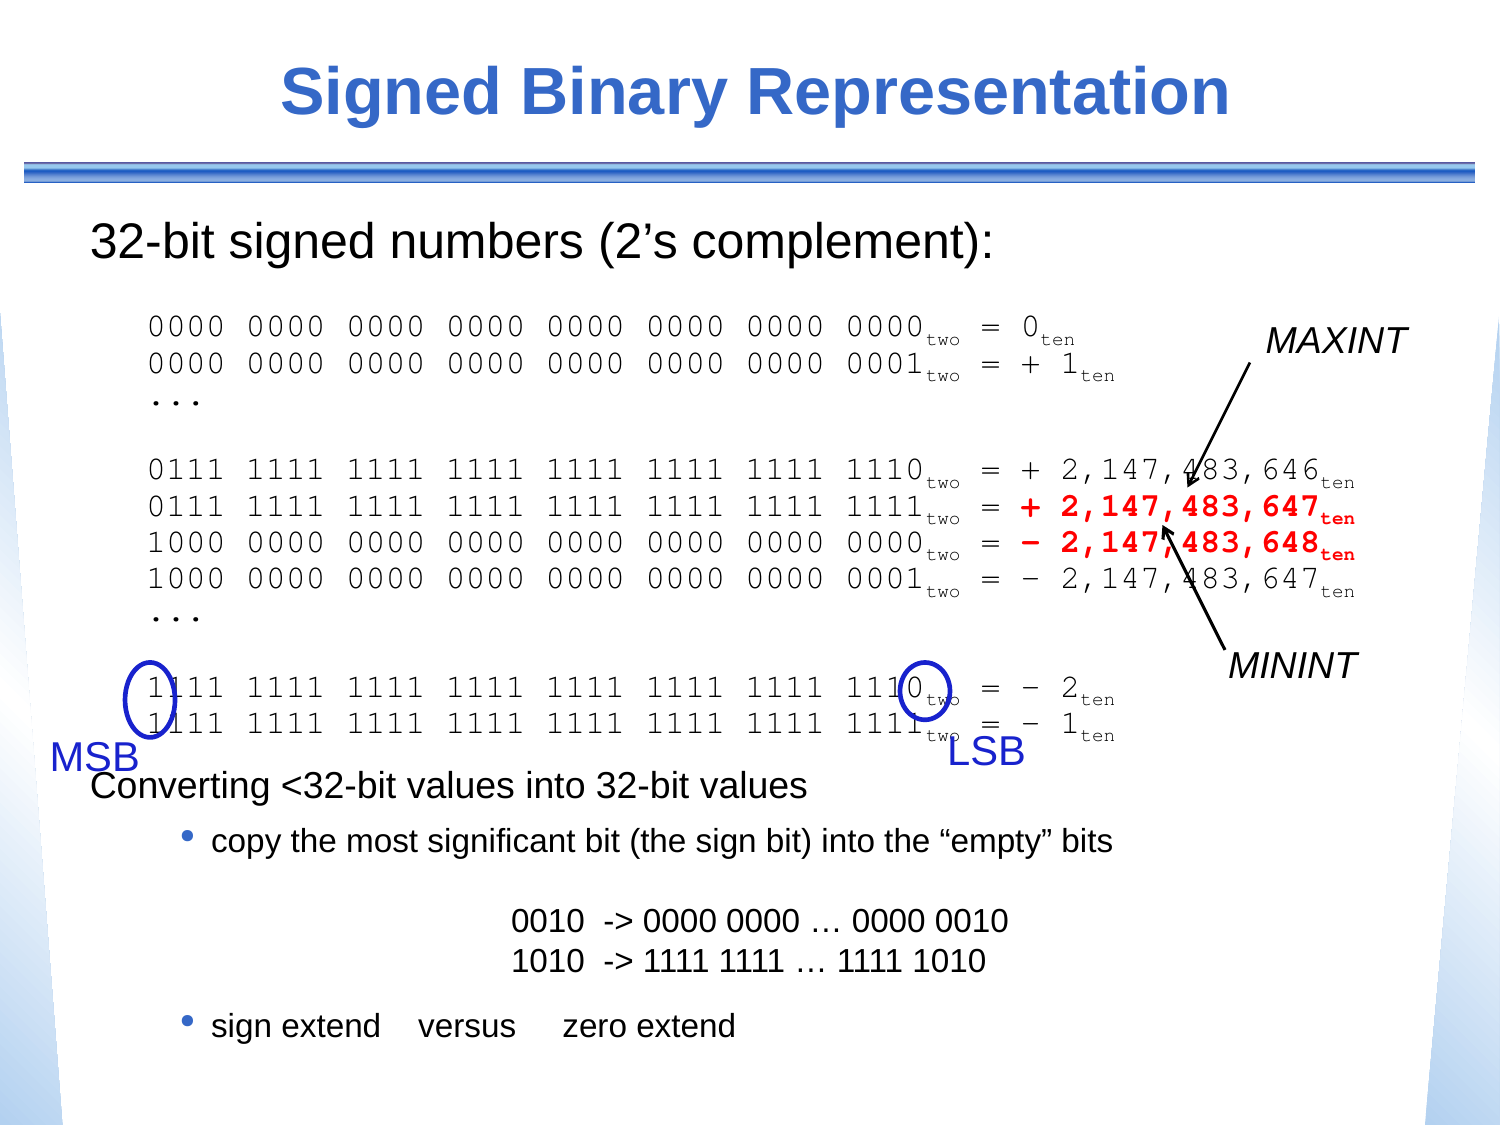

# Signed Binary Representation

32-bit signed numbers (2’s complement):
0000 0000 0000 0000 0000 0000 0000 0000two = 0ten
0000 0000 0000 0000 0000 0000 0000 0001two = + 1ten
...
0111 1111 1111 1111 1111 1111 1111 1110two = + 2,147,483,646ten
0111 1111 1111 1111 1111 1111 1111 1111two = + 2,147,483,647ten
1000 0000 0000 0000 0000 0000 0000 0000two = – 2,147,483,648ten
1000 0000 0000 0000 0000 0000 0000 0001two = – 2,147,483,647ten
...
1111 1111 1111 1111 1111 1111 1111 1110two = – 2ten
1111 1111 1111 1111 1111 1111 1111 1111two = – 1ten
MAXINT

MININT

MSB

LSB
Converting <32-bit values into 32-bit values
copy the most significant bit (the sign bit) into the “empty” bits
		0010  -> 0000 0000 … 0000 0010
		1010  -> 1111 1111 … 1111 1010
sign extend    versus     zero extend